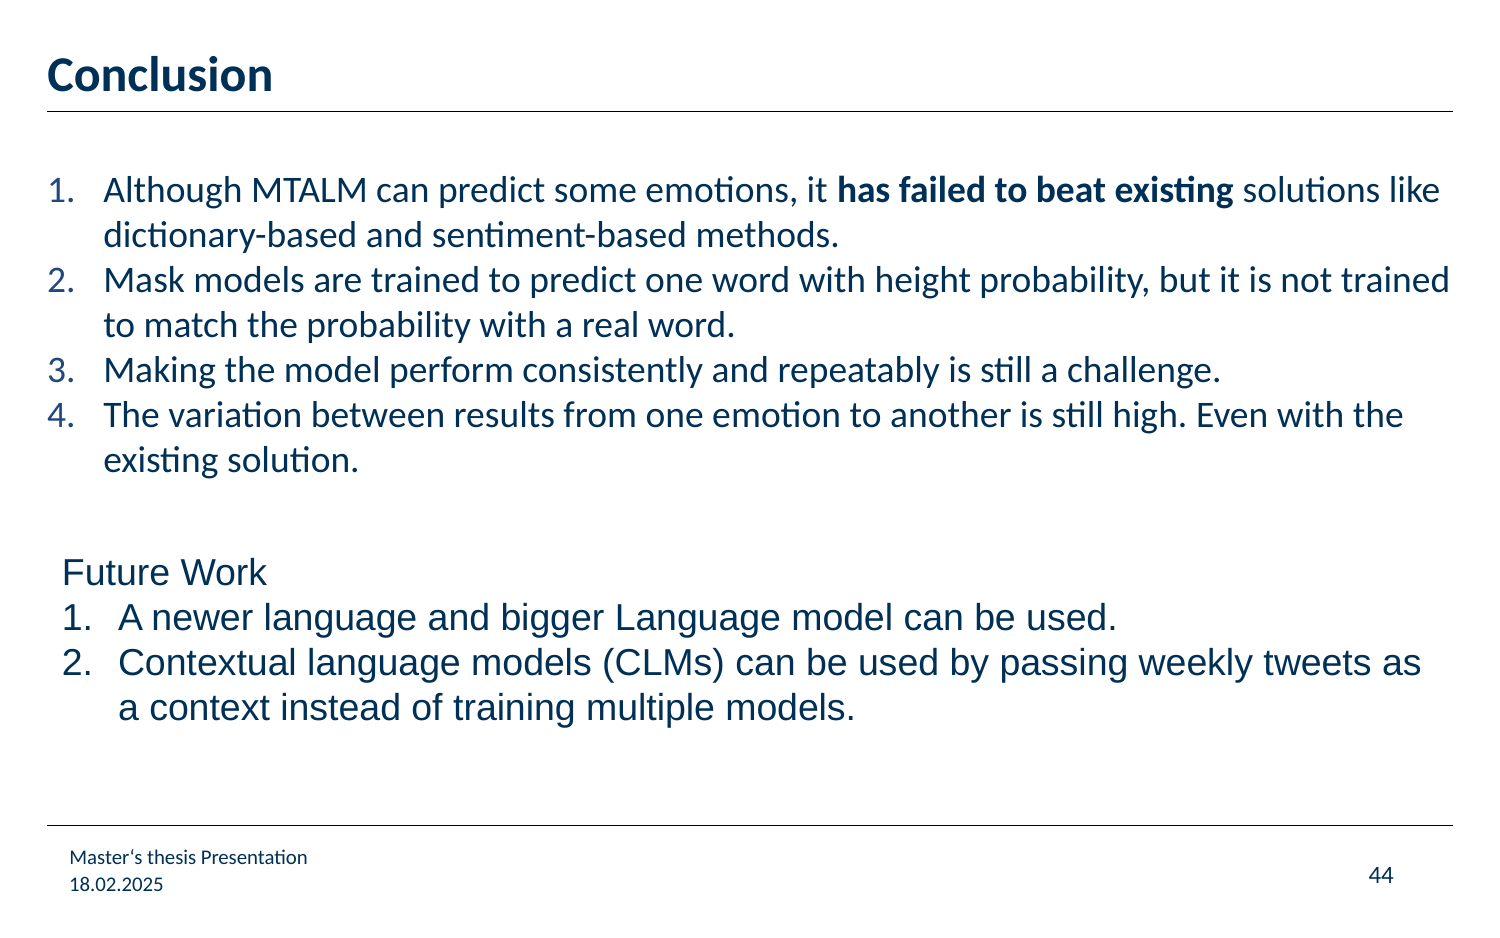

# Conclusion
Although MTALM can predict some emotions, it has failed to beat existing solutions like dictionary-based and sentiment-based methods.
Mask models are trained to predict one word with height probability, but it is not trained to match the probability with a real word.
Making the model perform consistently and repeatably is still a challenge.
The variation between results from one emotion to another is still high. Even with the existing solution.

Future Work
A newer language and bigger Language model can be used.
Contextual language models (CLMs) can be used by passing weekly tweets as a context instead of training multiple models.